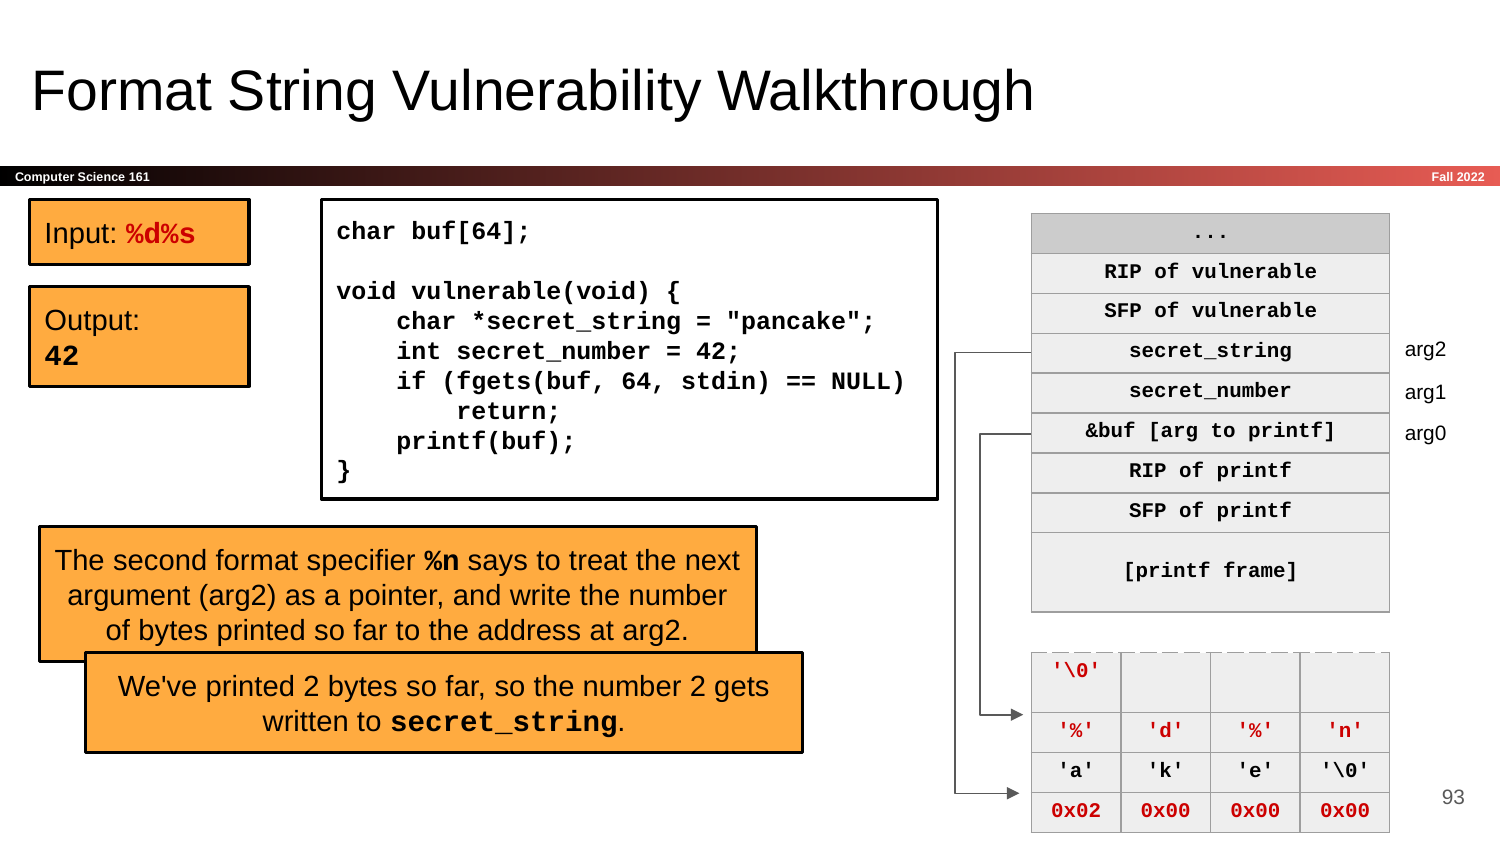

# Format String Vulnerability Walkthrough
Input: %d%s
char buf[64];

void vulnerable(void) {
    char *secret_string = "pancake";
    int secret_number = 42;
    if (fgets(buf, 64, stdin) == NULL)
        return;
    printf(buf);
}
| ... |  |  |  |
| --- | --- | --- | --- |
| RIP of vulnerable |  |  |  |
| SFP of vulnerable |  |  |  |
| secret\_string |  |  |  |
| secret\_number |  |  |  |
| &buf [arg to printf] |  |  |  |
| RIP of printf |  |  |  |
| SFP of printf |  |  |  |
| [printf frame] |  |  |  |
Output:
42
arg2

arg1
arg0

The second format specifier %n says to treat the next argument (arg2) as a pointer, and write the number of bytes printed so far to the address at arg2.
We've printed 2 bytes so far, so the number 2 gets written to secret_string.
| '\0' |  |  |  |
| --- | --- | --- | --- |
| '%' | 'd' | '%' | 'n' |
| 'a' | 'k' | 'e' | '\0' |
| 0x02 | 0x00 | 0x00 | 0x00 |
93